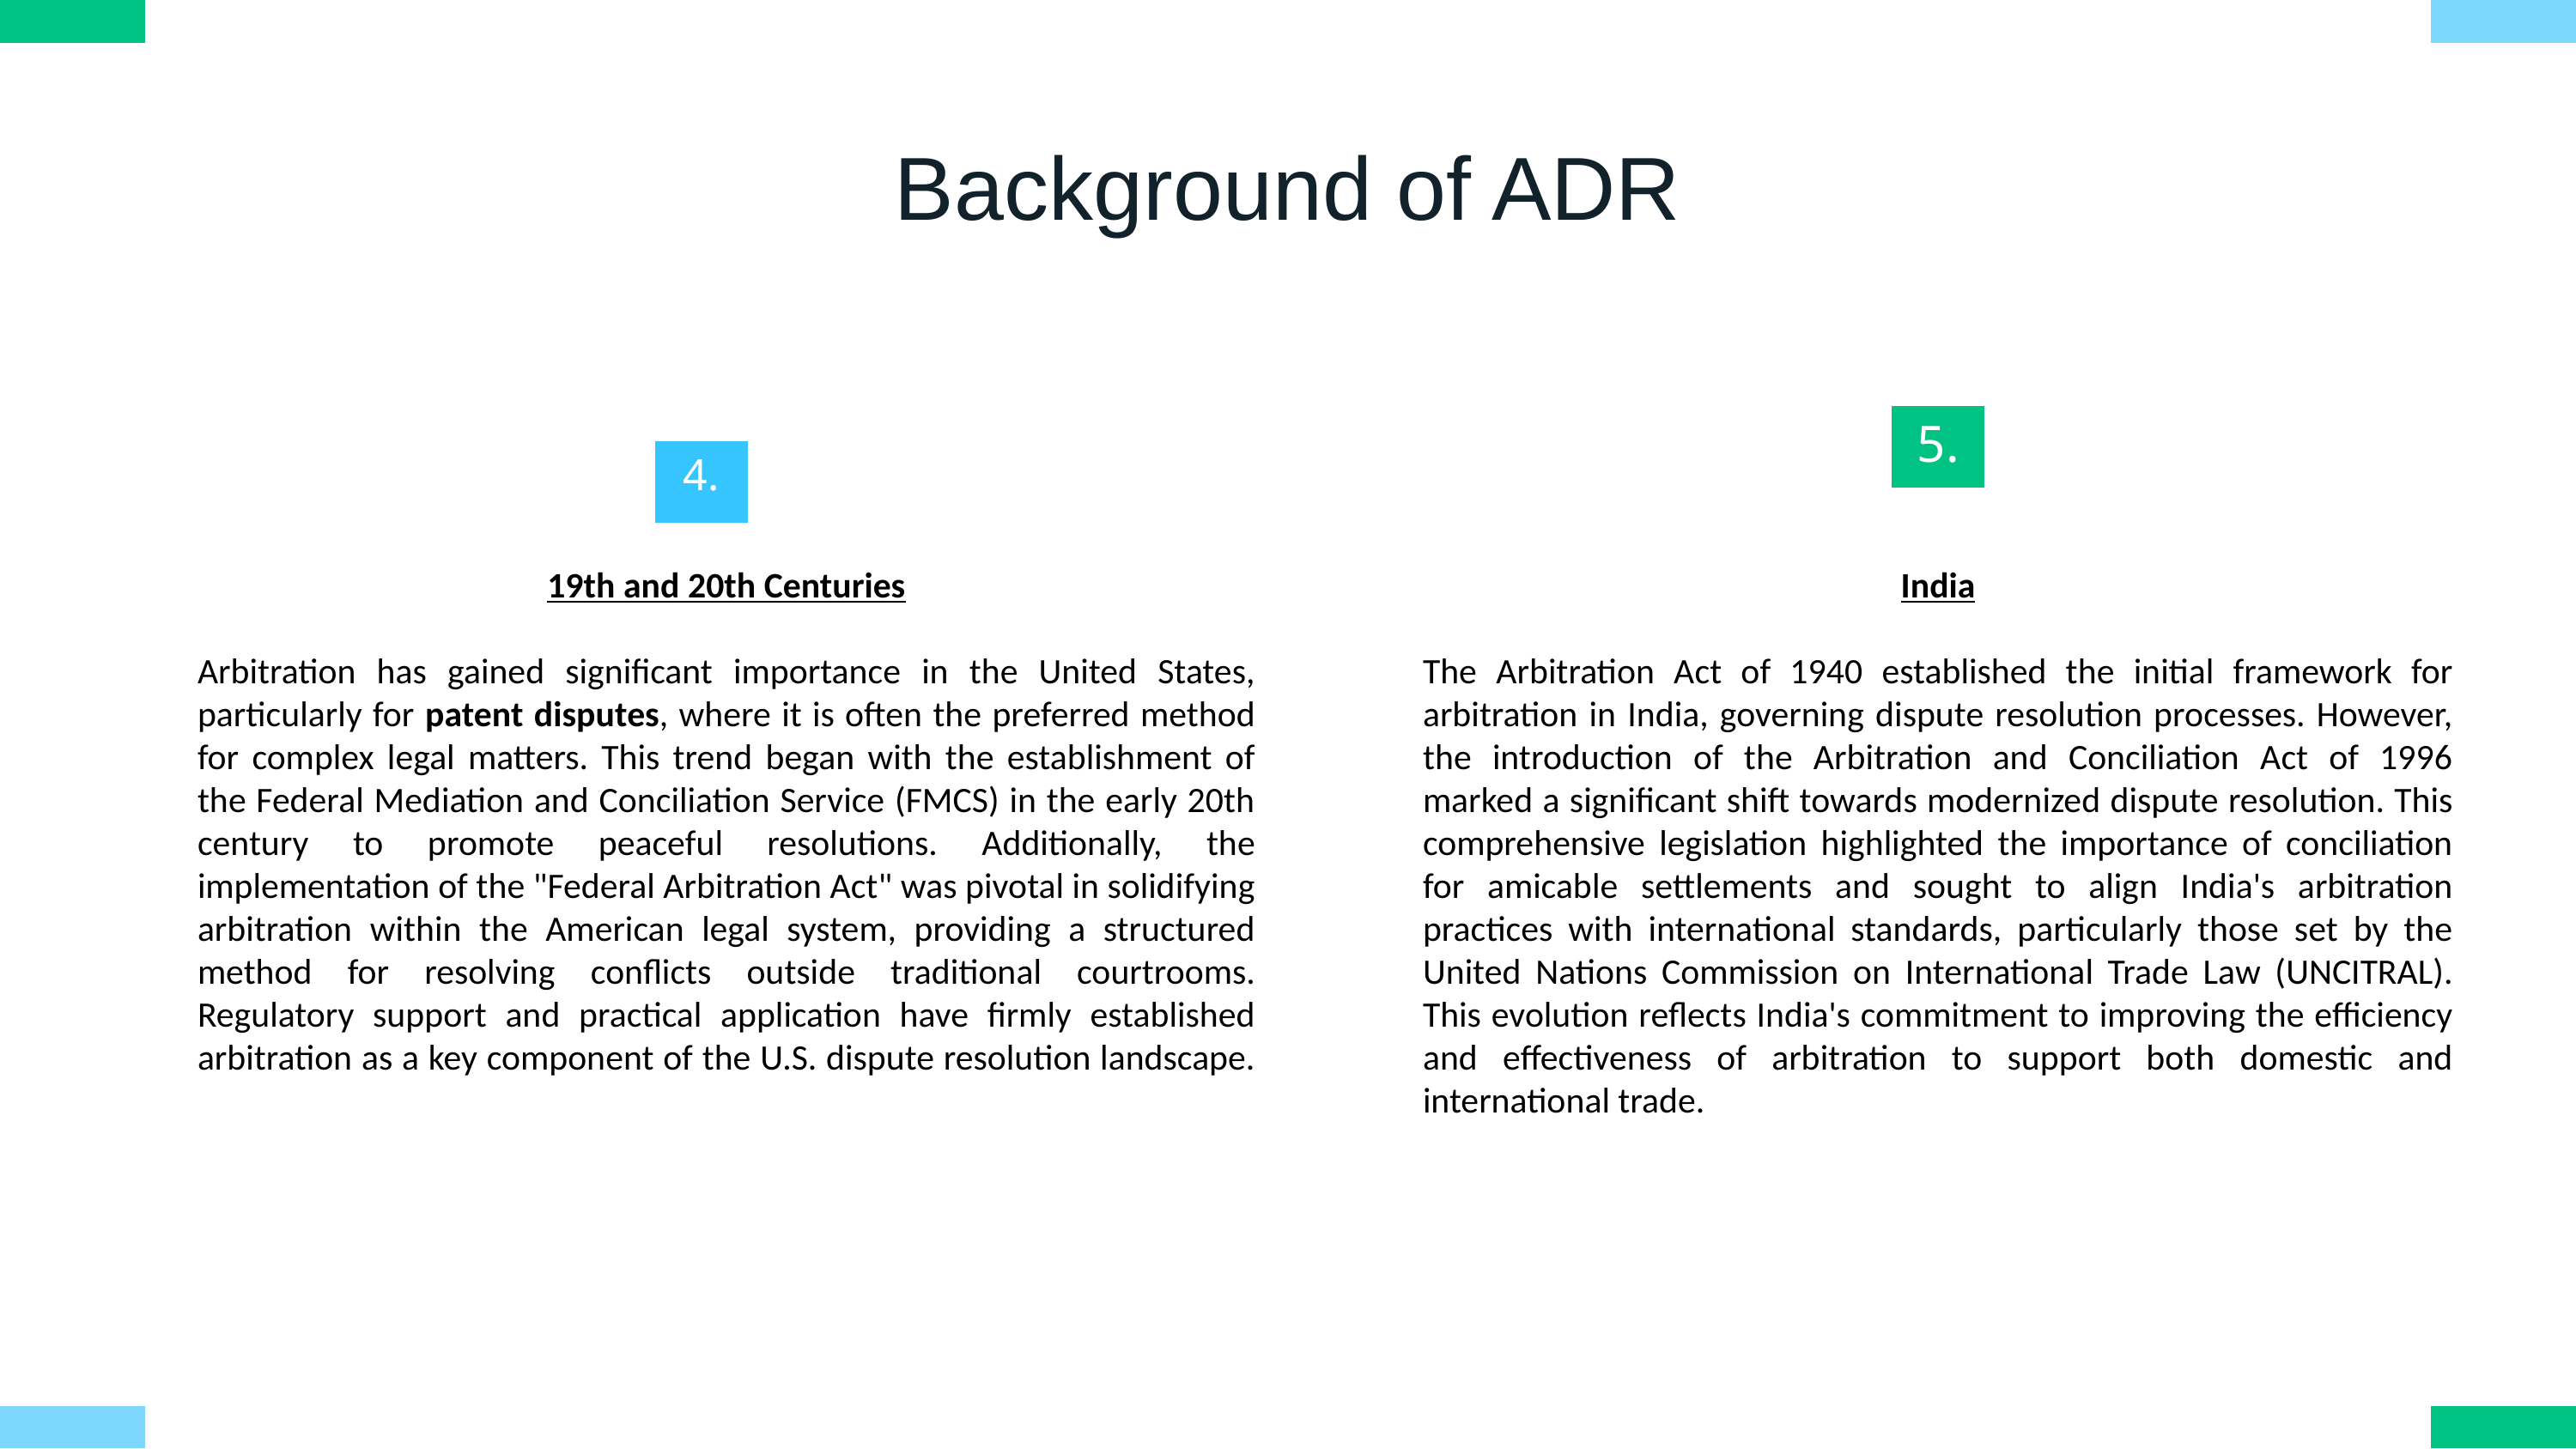

Background of ADR
5.
2.
4.

19th and 20th Centuries

Arbitration has gained significant importance in the United States, particularly for patent disputes, where it is often the preferred method for complex legal matters. This trend began with the establishment of the Federal Mediation and Conciliation Service (FMCS) in the early 20th century to promote peaceful resolutions. Additionally, the implementation of the "Federal Arbitration Act" was pivotal in solidifying arbitration within the American legal system, providing a structured method for resolving conflicts outside traditional courtrooms. Regulatory support and practical application have firmly established arbitration as a key component of the U.S. dispute resolution landscape.
India

The Arbitration Act of 1940 established the initial framework for arbitration in India, governing dispute resolution processes. However, the introduction of the Arbitration and Conciliation Act of 1996 marked a significant shift towards modernized dispute resolution. This comprehensive legislation highlighted the importance of conciliation for amicable settlements and sought to align India's arbitration practices with international standards, particularly those set by the United Nations Commission on International Trade Law (UNCITRAL). This evolution reflects India's commitment to improving the efficiency and effectiveness of arbitration to support both domestic and international trade.